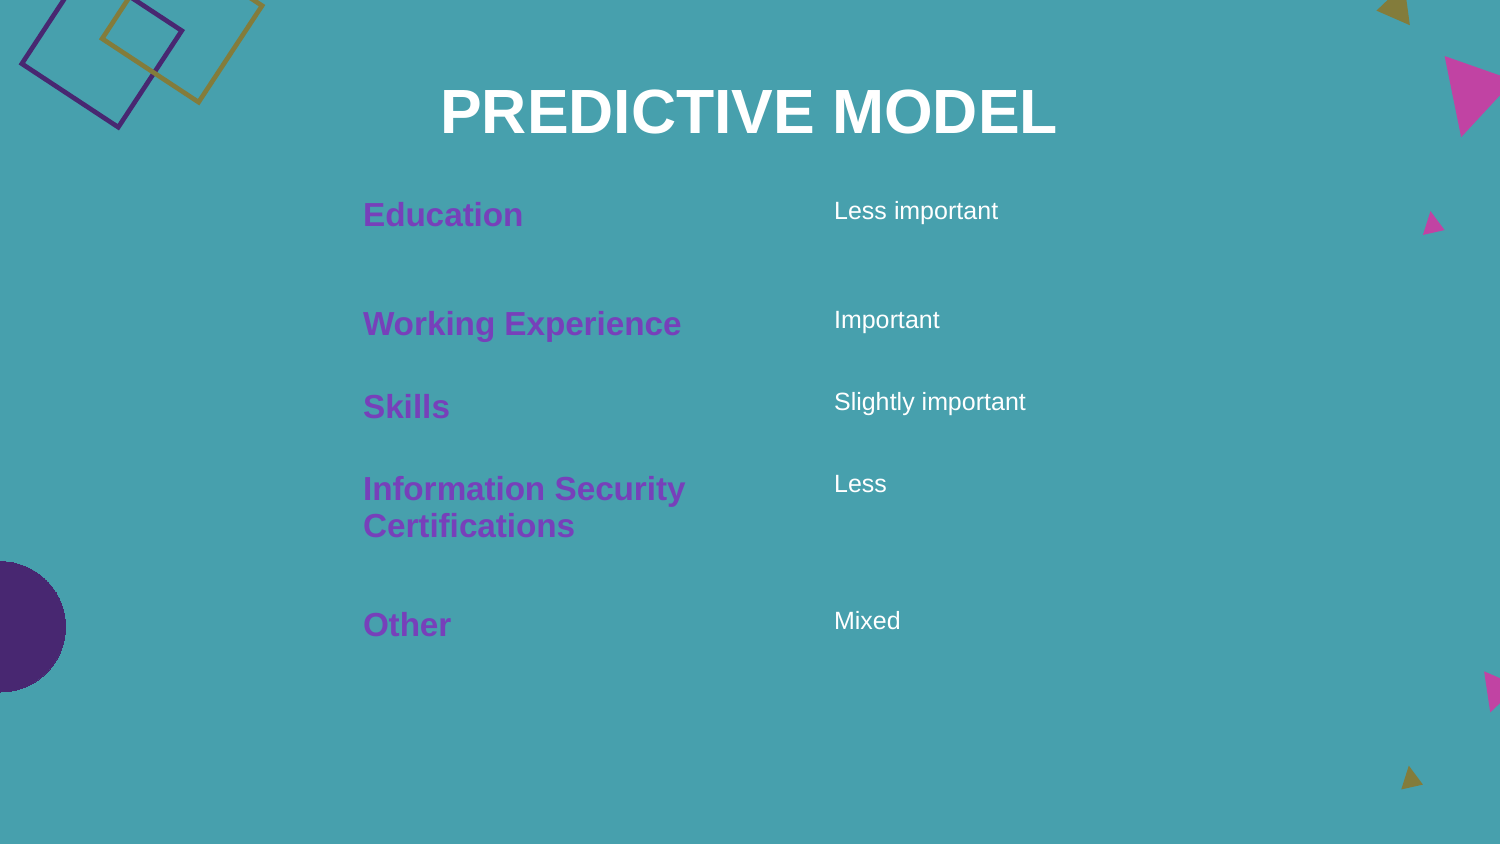

# PREDICTIVE MODEL
| Education | Less important |
| --- | --- |
| Working Experience | Important |
| Skills | Slightly important |
| Information Security Certifications | Less |
| Other | Mixed |